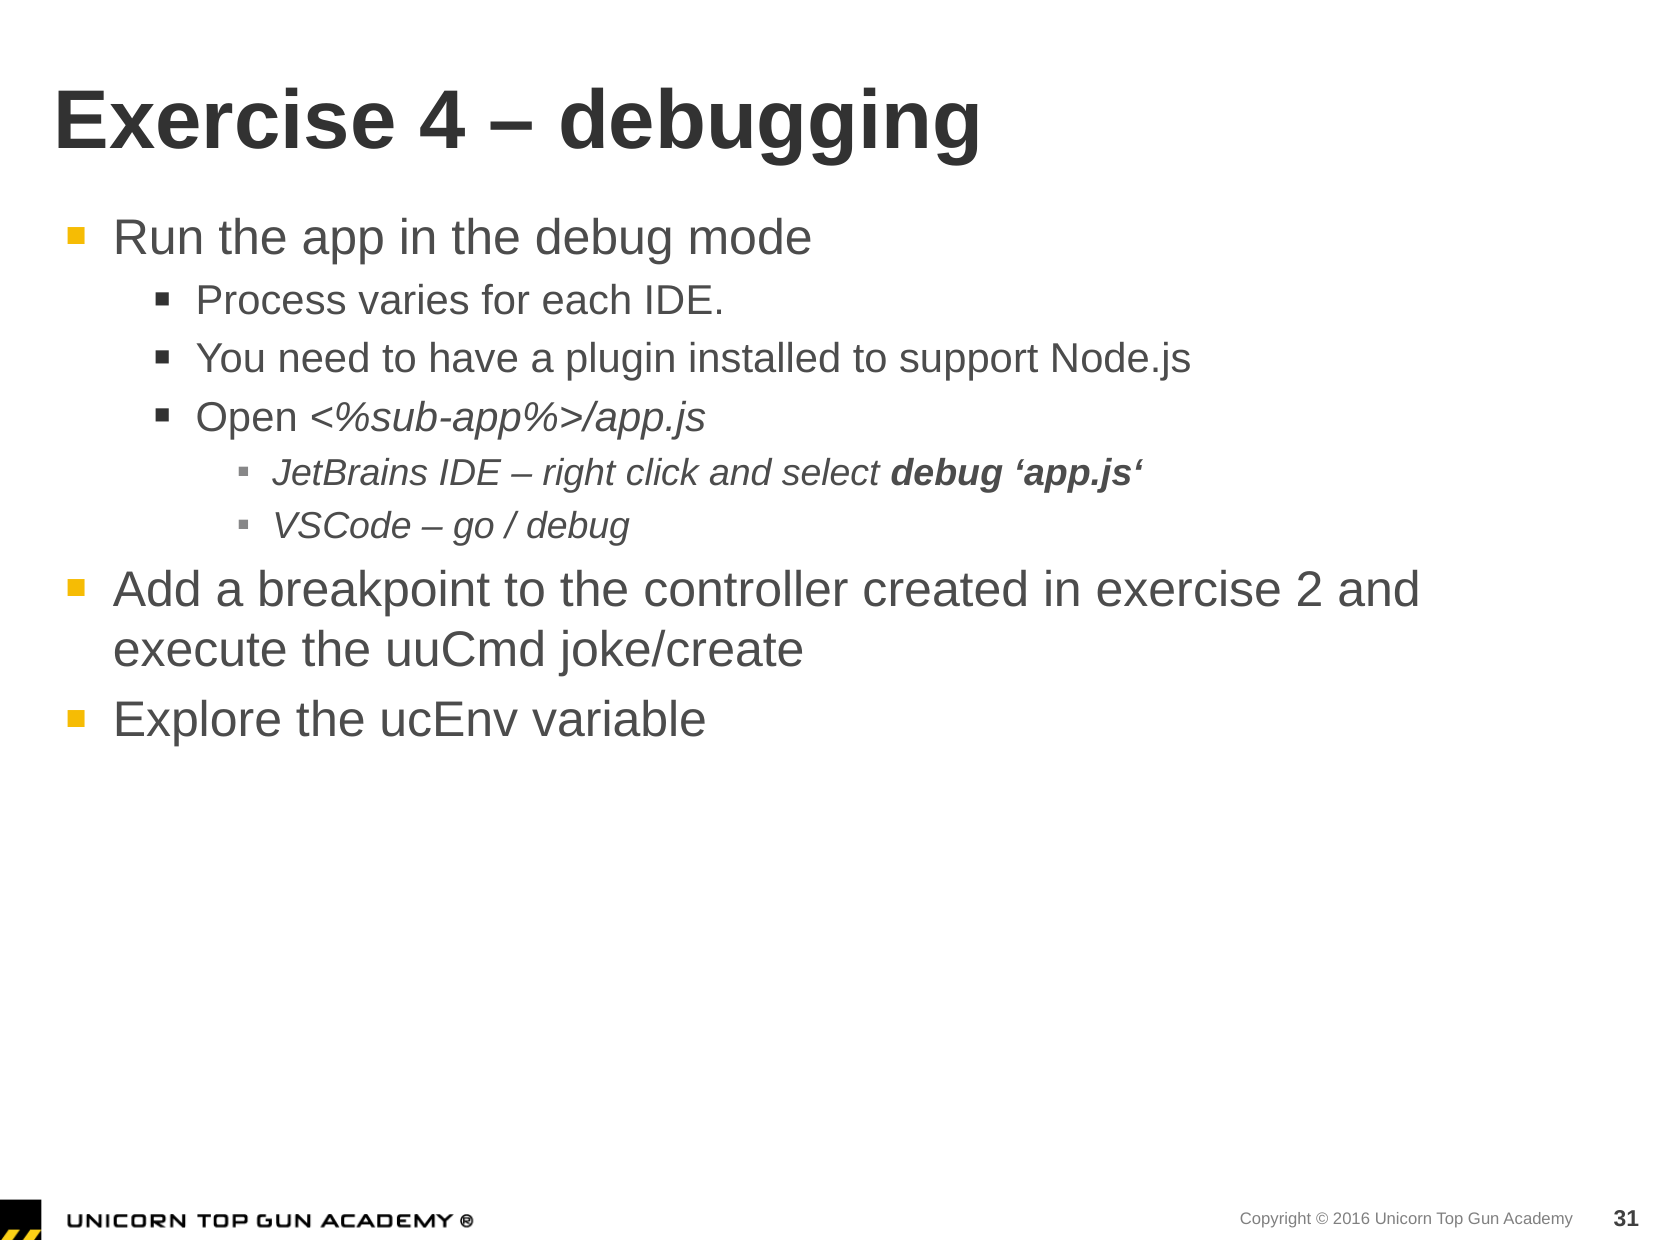

# Exercise 4 – debugging
Run the app in the debug mode
Process varies for each IDE.
You need to have a plugin installed to support Node.js
Open <%sub-app%>/app.js
JetBrains IDE – right click and select debug ‘app.js‘
VSCode – go / debug
Add a breakpoint to the controller created in exercise 2 and execute the uuCmd joke/create
Explore the ucEnv variable
31
Copyright © 2016 Unicorn Top Gun Academy